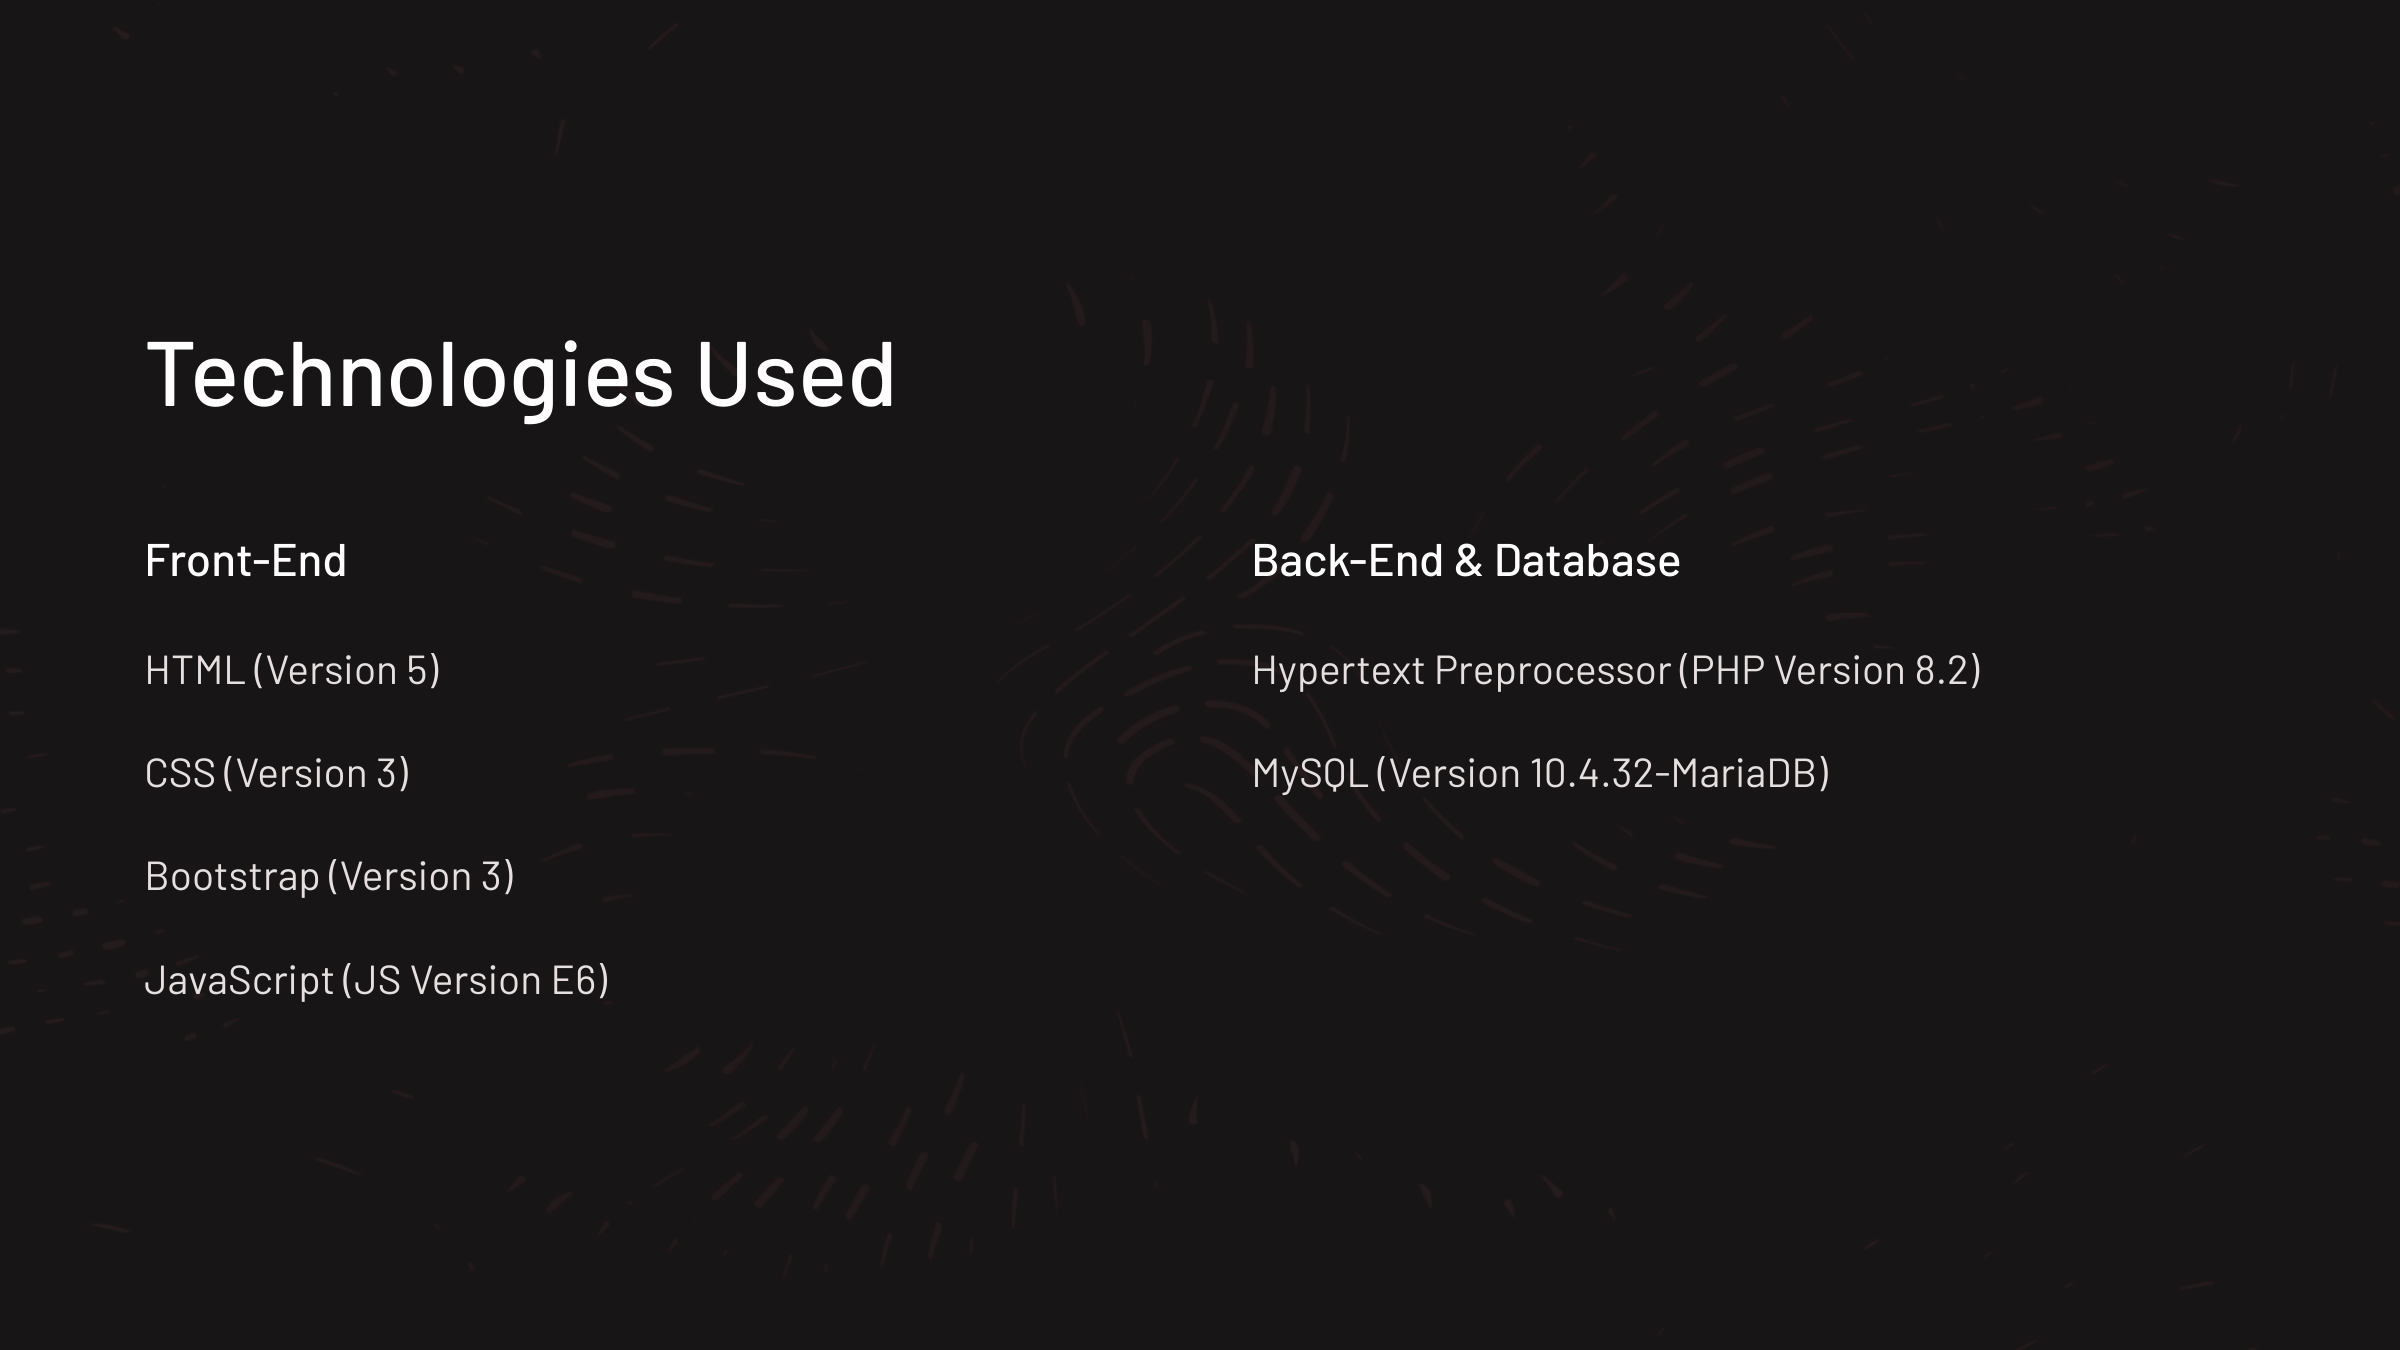

Technologies Used
Front-End
Back-End & Database
HTML (Version 5)
Hypertext Preprocessor (PHP Version 8.2)
CSS (Version 3)
MySQL (Version 10.4.32-MariaDB)
Bootstrap (Version 3)
JavaScript (JS Version E6)